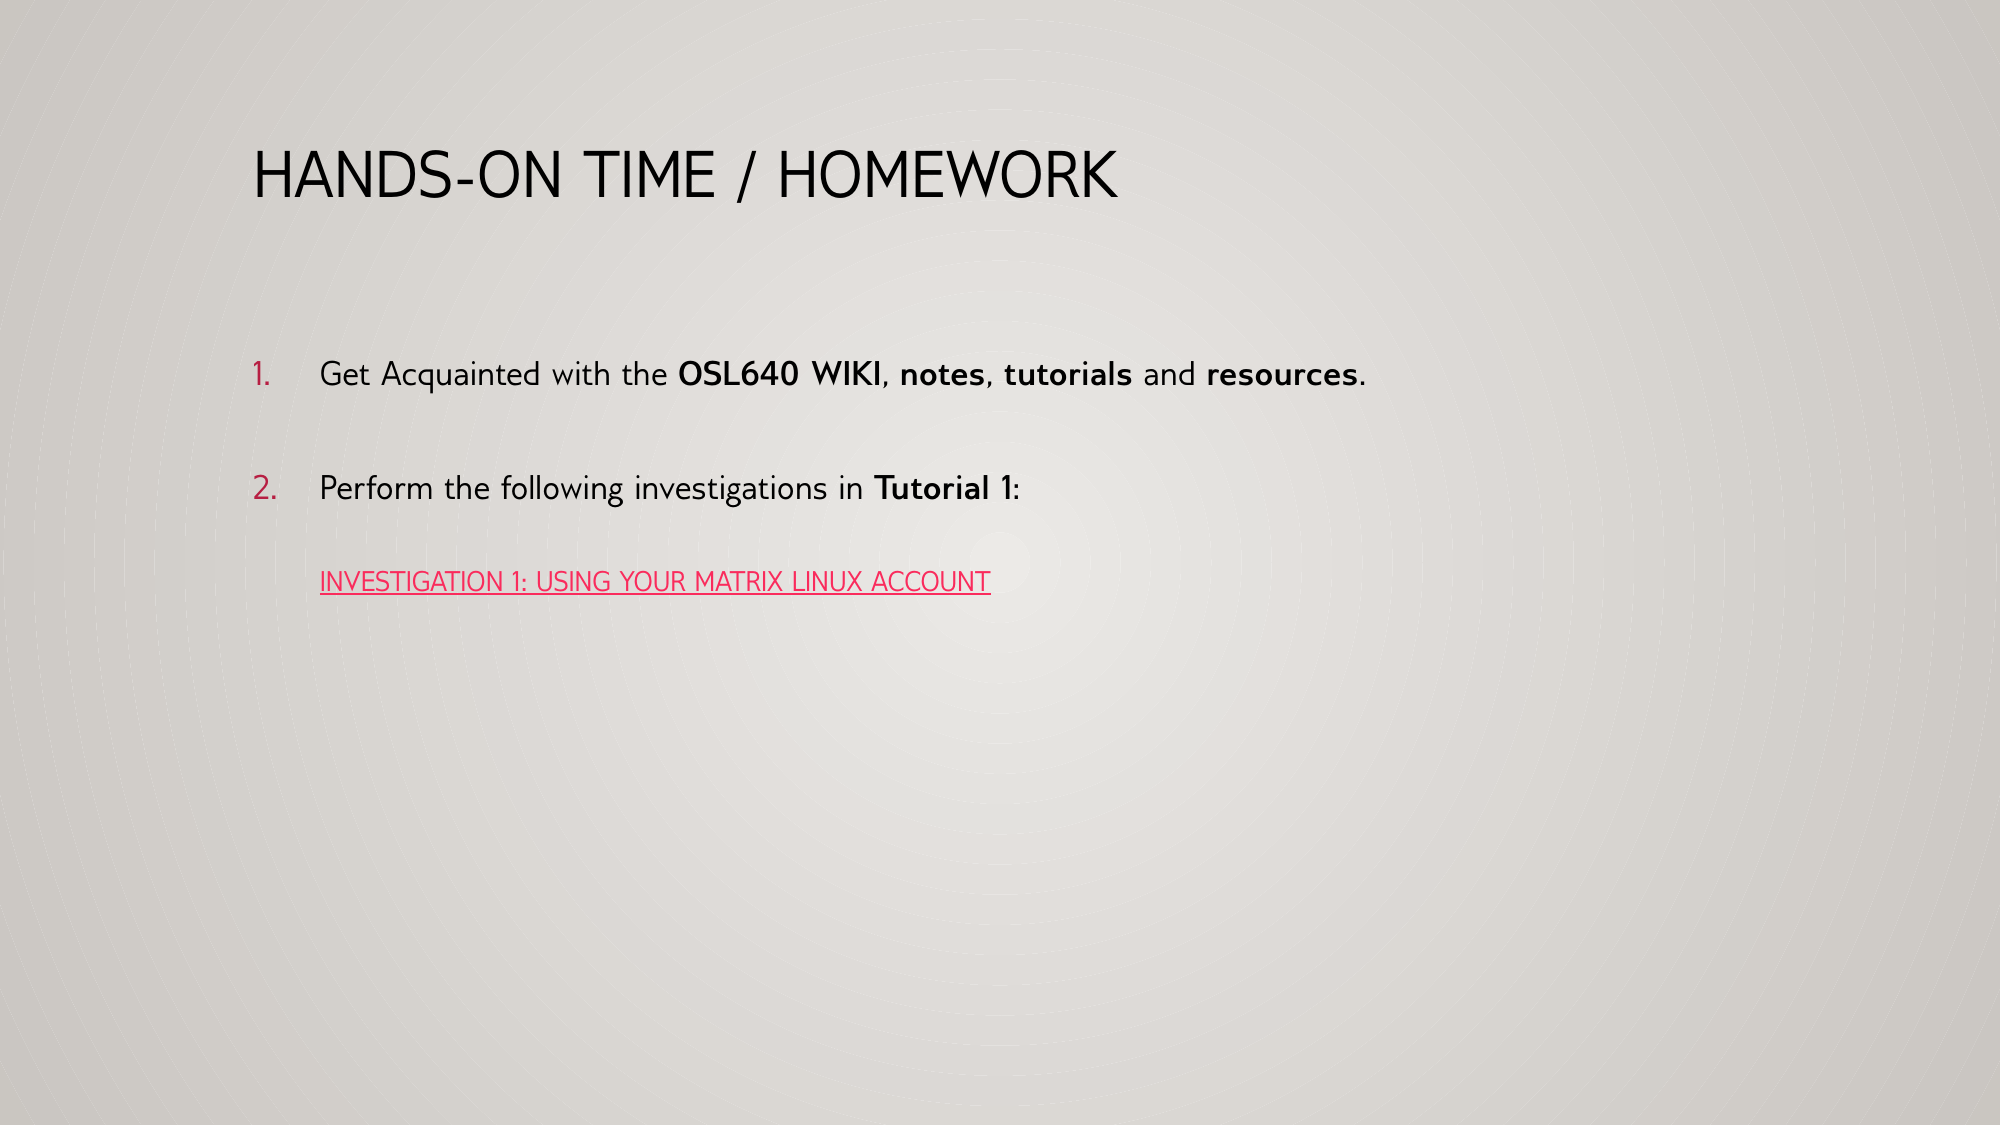

# Hands-on Time / HOMEWORK

Get Acquainted with the OSL640 WIKI, notes, tutorials and resources.
Perform the following investigations in Tutorial 1:
INVESTIGATION 1: USING YOUR MATRIX LINUX ACCOUNT